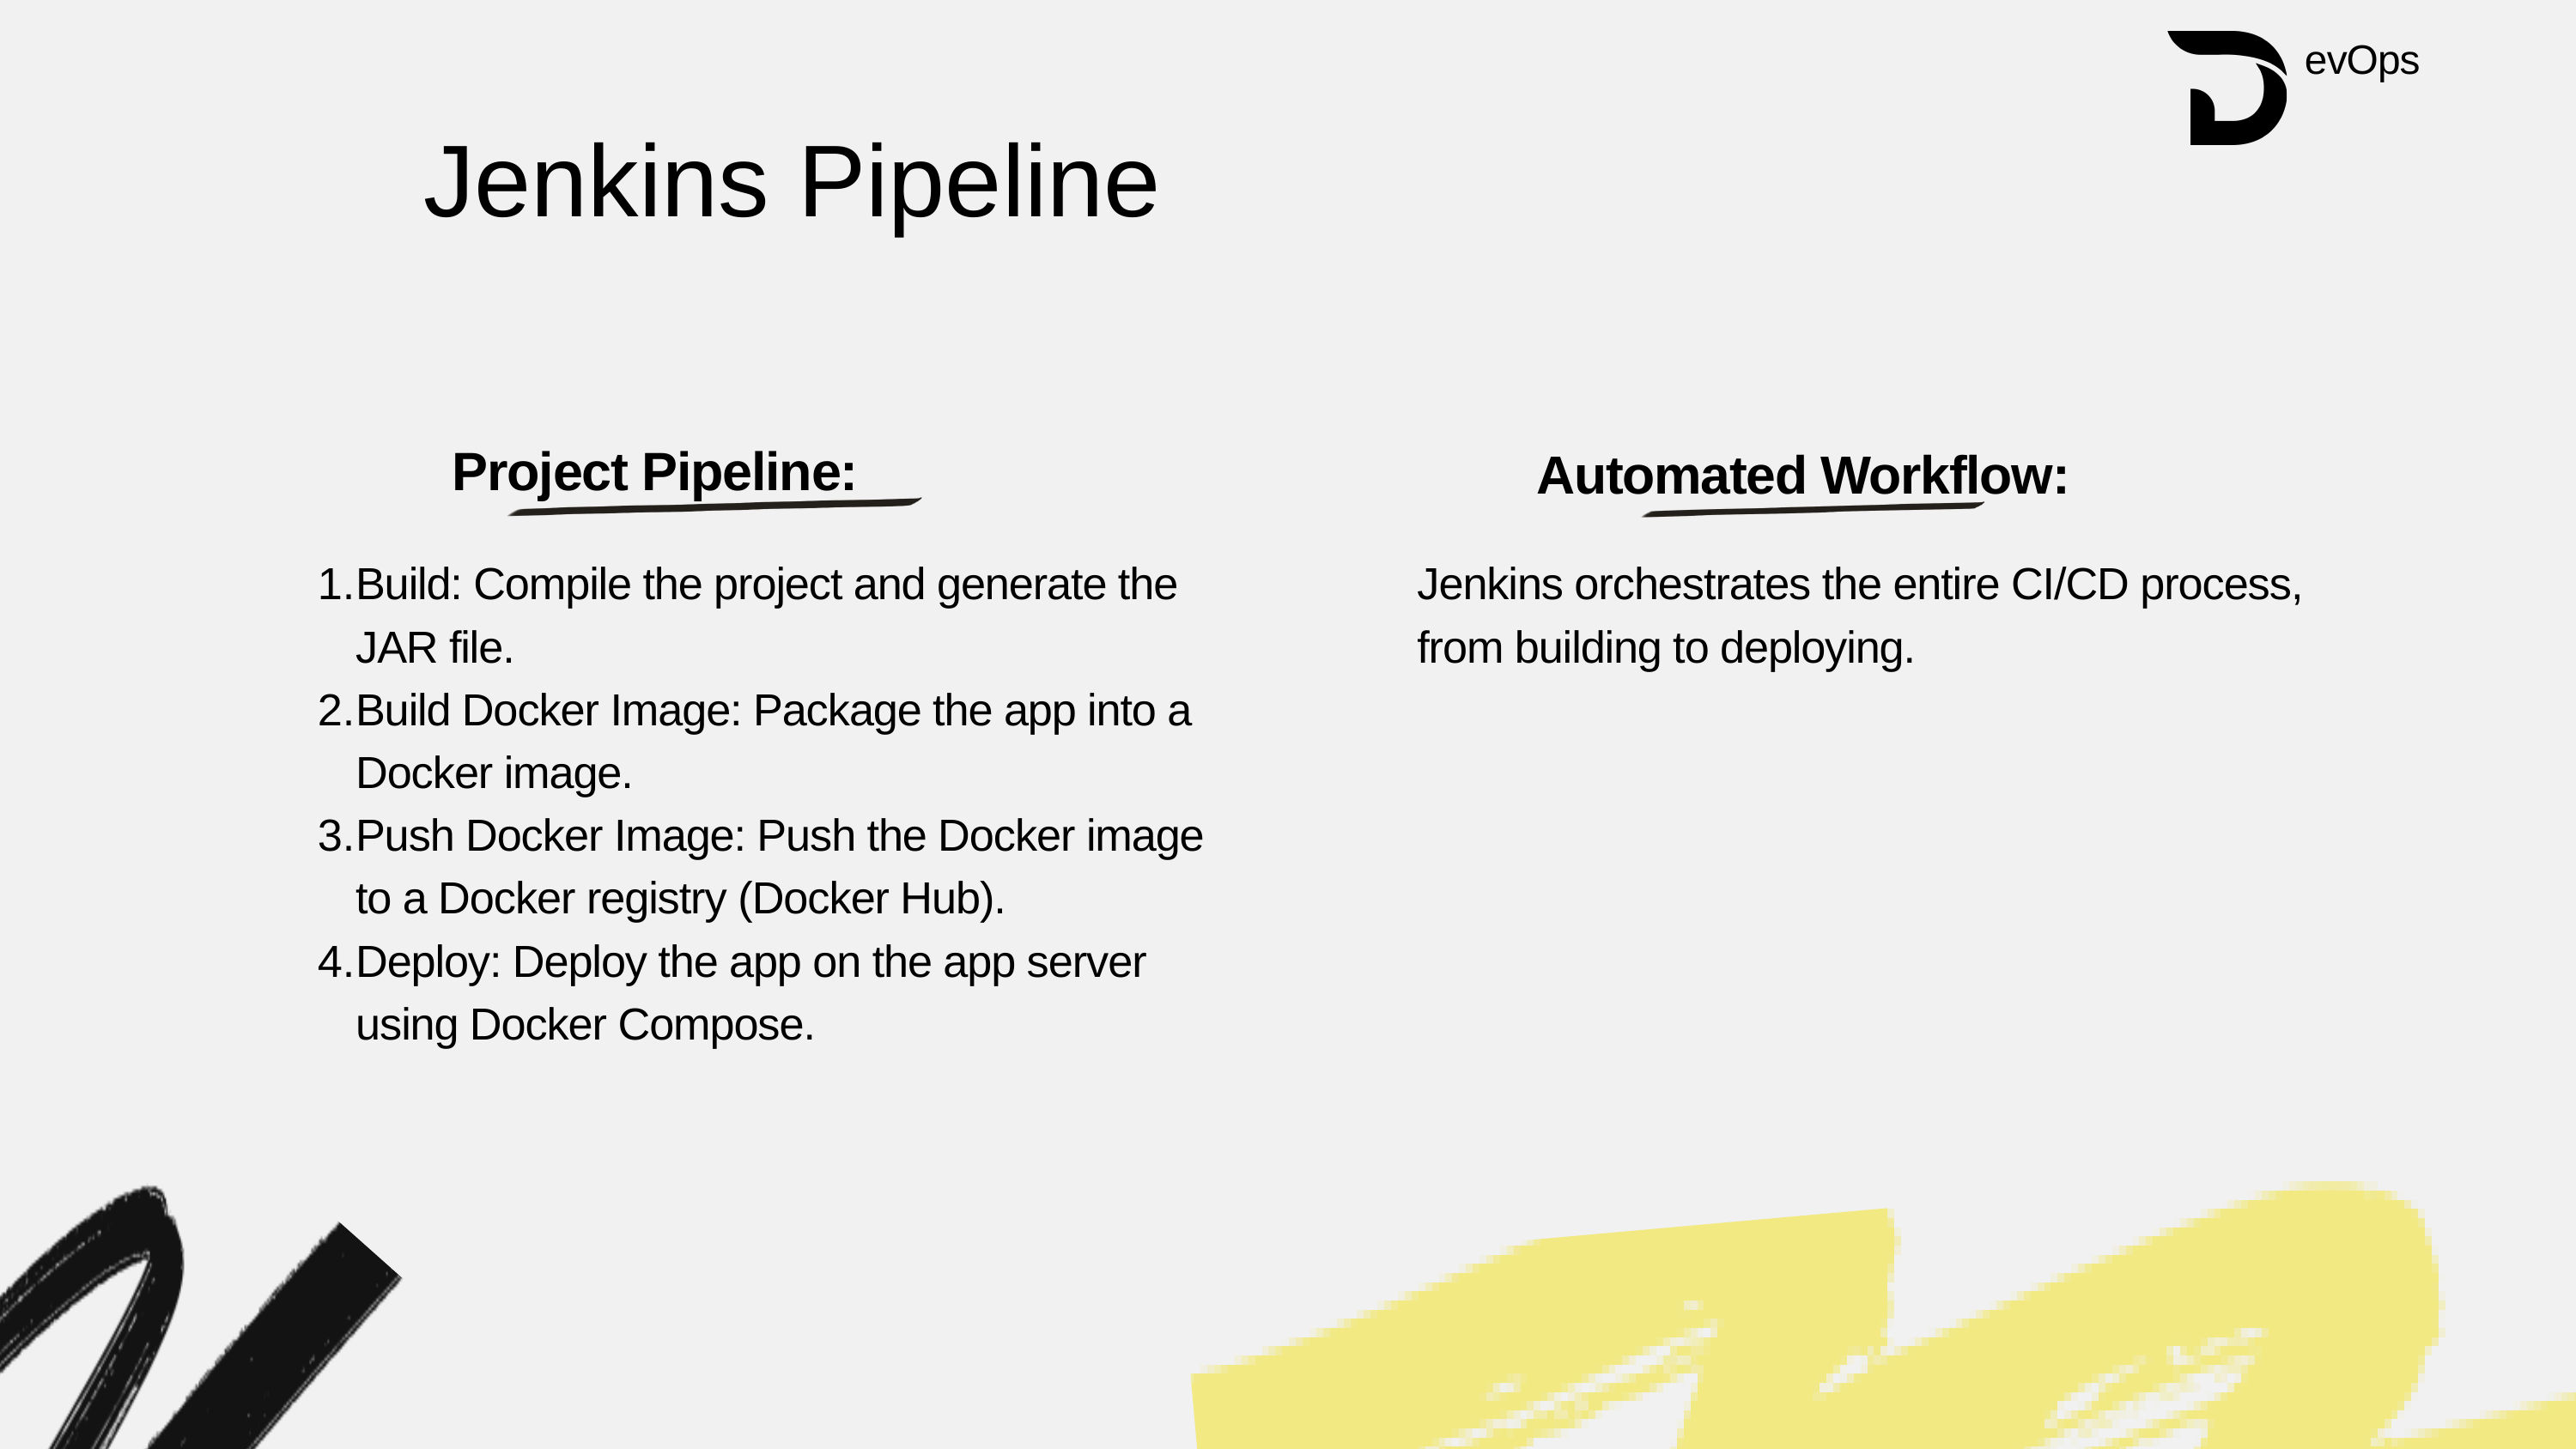

evOps

Jenkins Pipeline
Project Pipeline:
Automated Workflow:

Build: Compile the project and generate the JAR file.
Build Docker Image: Package the app into a Docker image.
Push Docker Image: Push the Docker image to a Docker registry (Docker Hub).
Deploy: Deploy the app on the app server using Docker Compose.

Jenkins orchestrates the entire CI/CD process, from building to deploying.